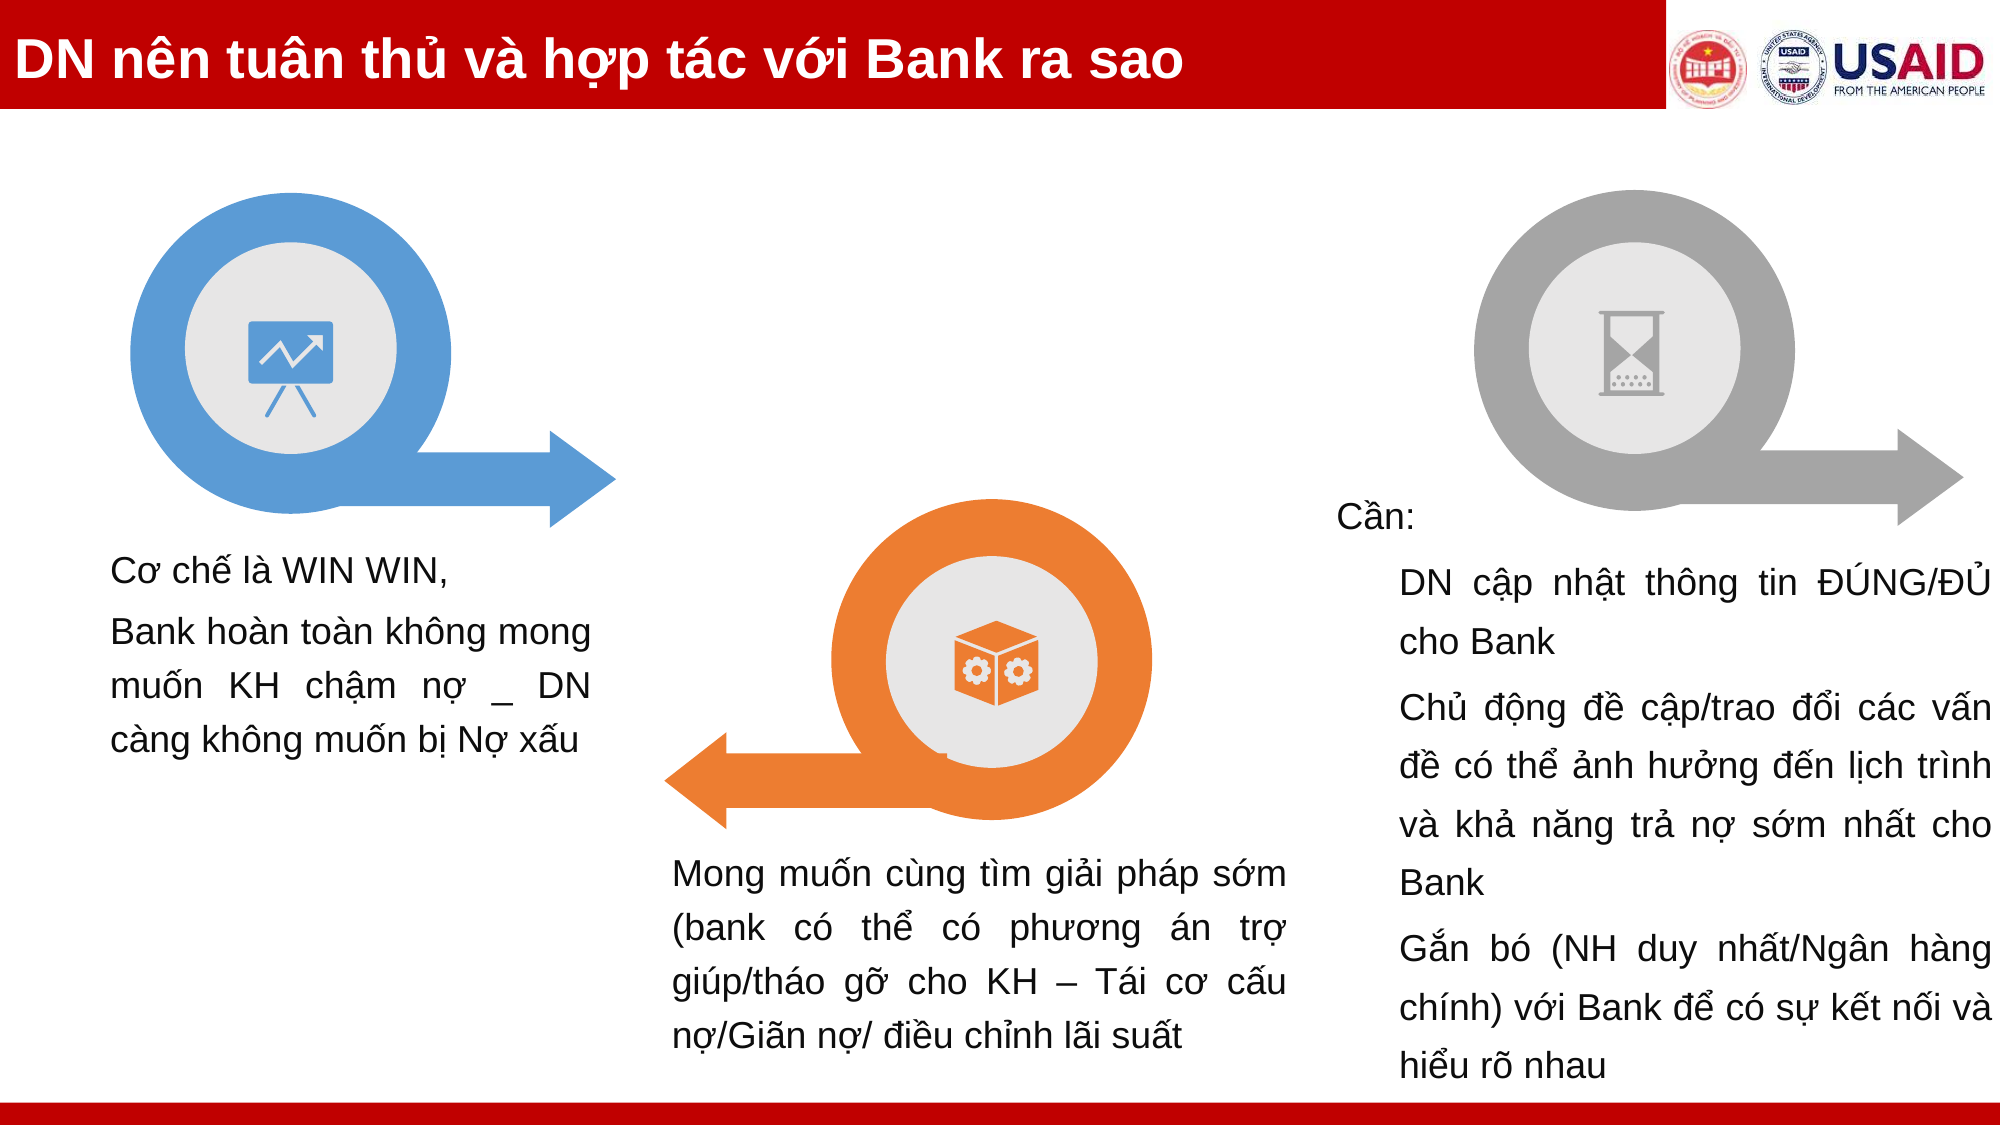

DN nên tuân thủ và hợp tác với Bank ra sao

           Cần:
DN cập nhật thông tin ĐÚNG/ĐỦ cho Bank
Chủ động đề cập/trao đổi các vấn đề có thể ảnh hưởng đến lịch trình và khả năng trả nợ sớm nhất cho Bank
Gắn bó (NH duy nhất/Ngân hàng chính) với Bank để có sự kết nối và hiểu rõ nhau

Cơ chế là WIN WIN,
Bank hoàn toàn không mong muốn KH chậm nợ _ DN càng không muốn bị Nợ xấu

Mong muốn cùng tìm giải pháp sớm (bank có thể có phương án trợ giúp/tháo gỡ cho KH – Tái cơ cấu nợ/Giãn nợ/ điều chỉnh lãi suất